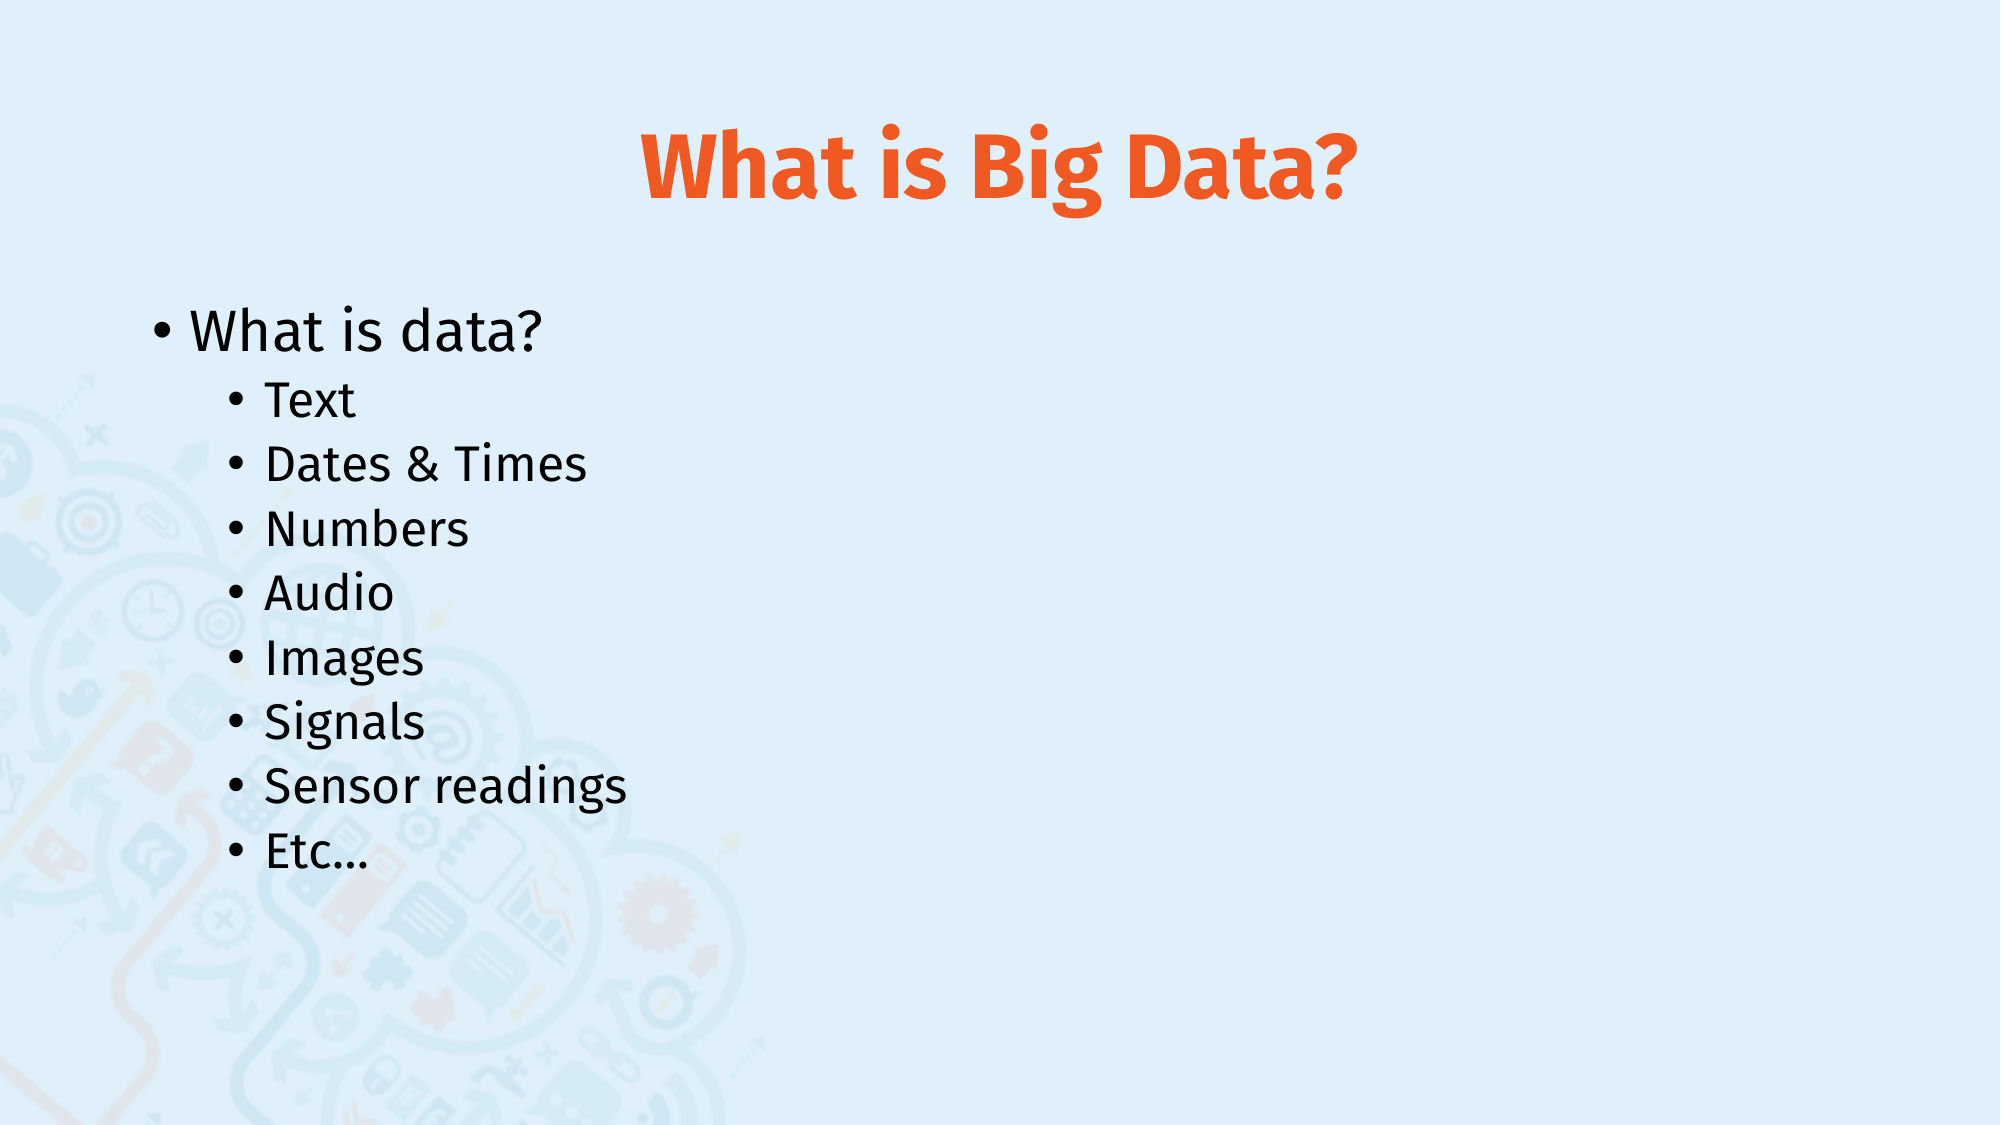

# What is Big Data?
What is data?
Text
Dates & Times
Numbers
Audio
Images
Signals
Sensor readings
Etc…